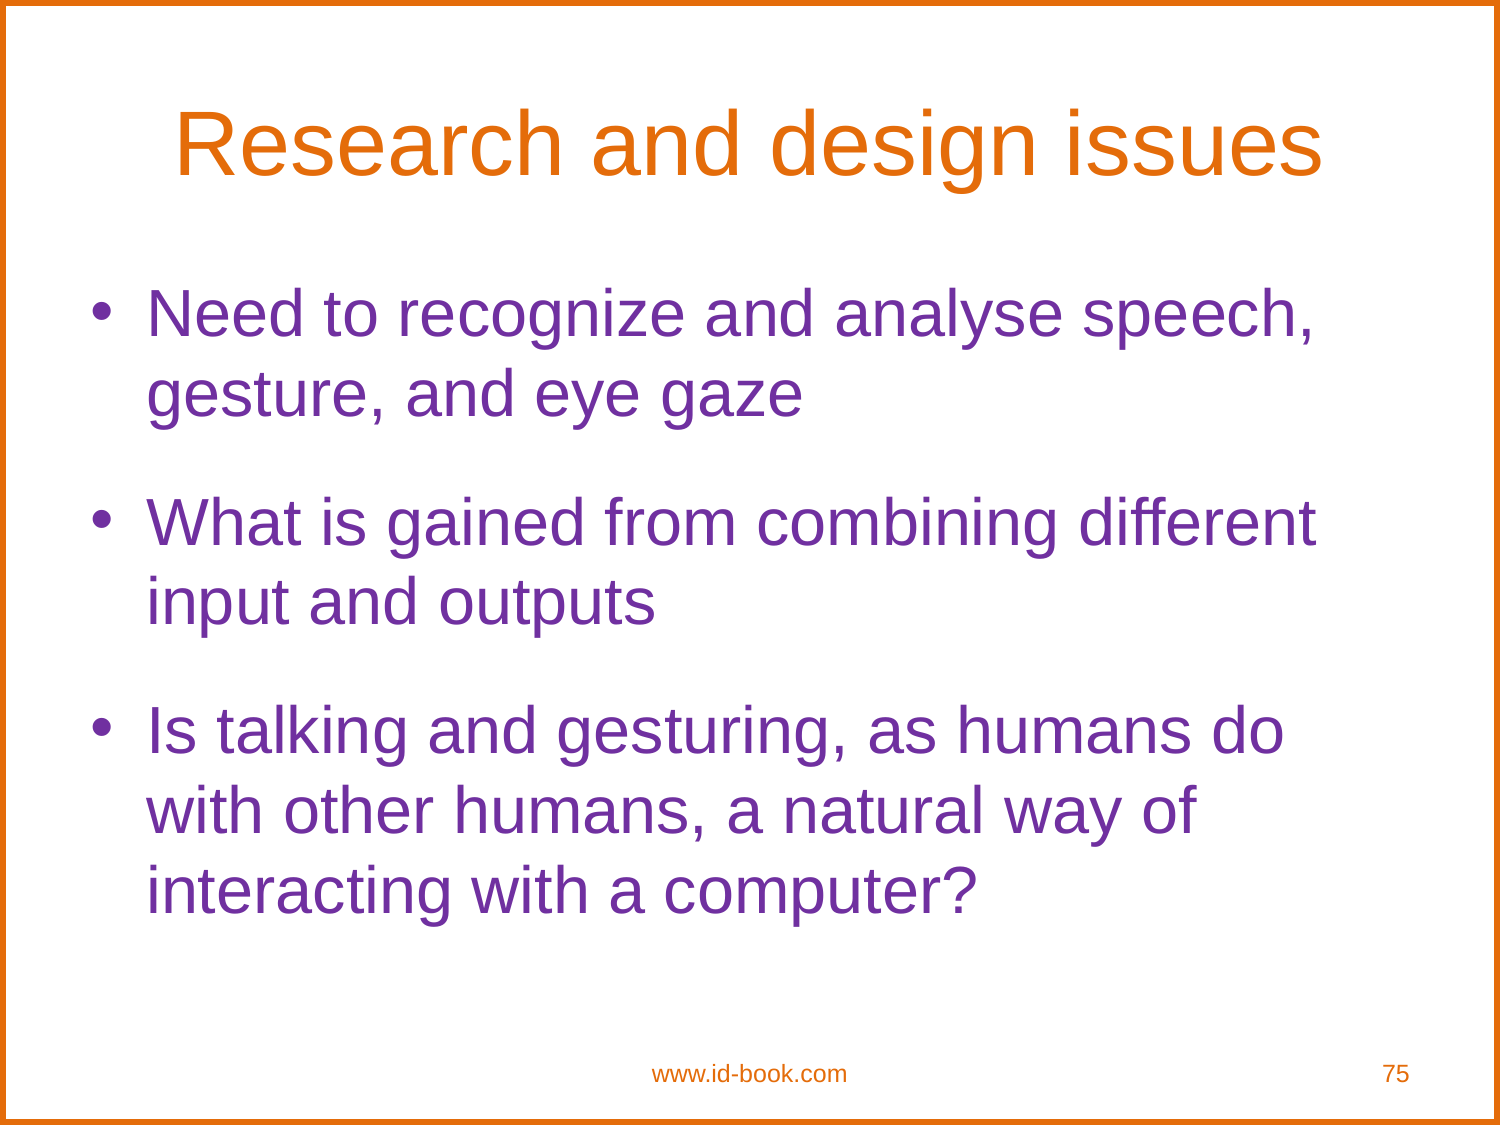

Research and design issues
Need to recognize and analyse speech, gesture, and eye gaze

What is gained from combining different input and outputs

Is talking and gesturing, as humans do with other humans, a natural way of interacting with a computer?

www.id-book.com
75